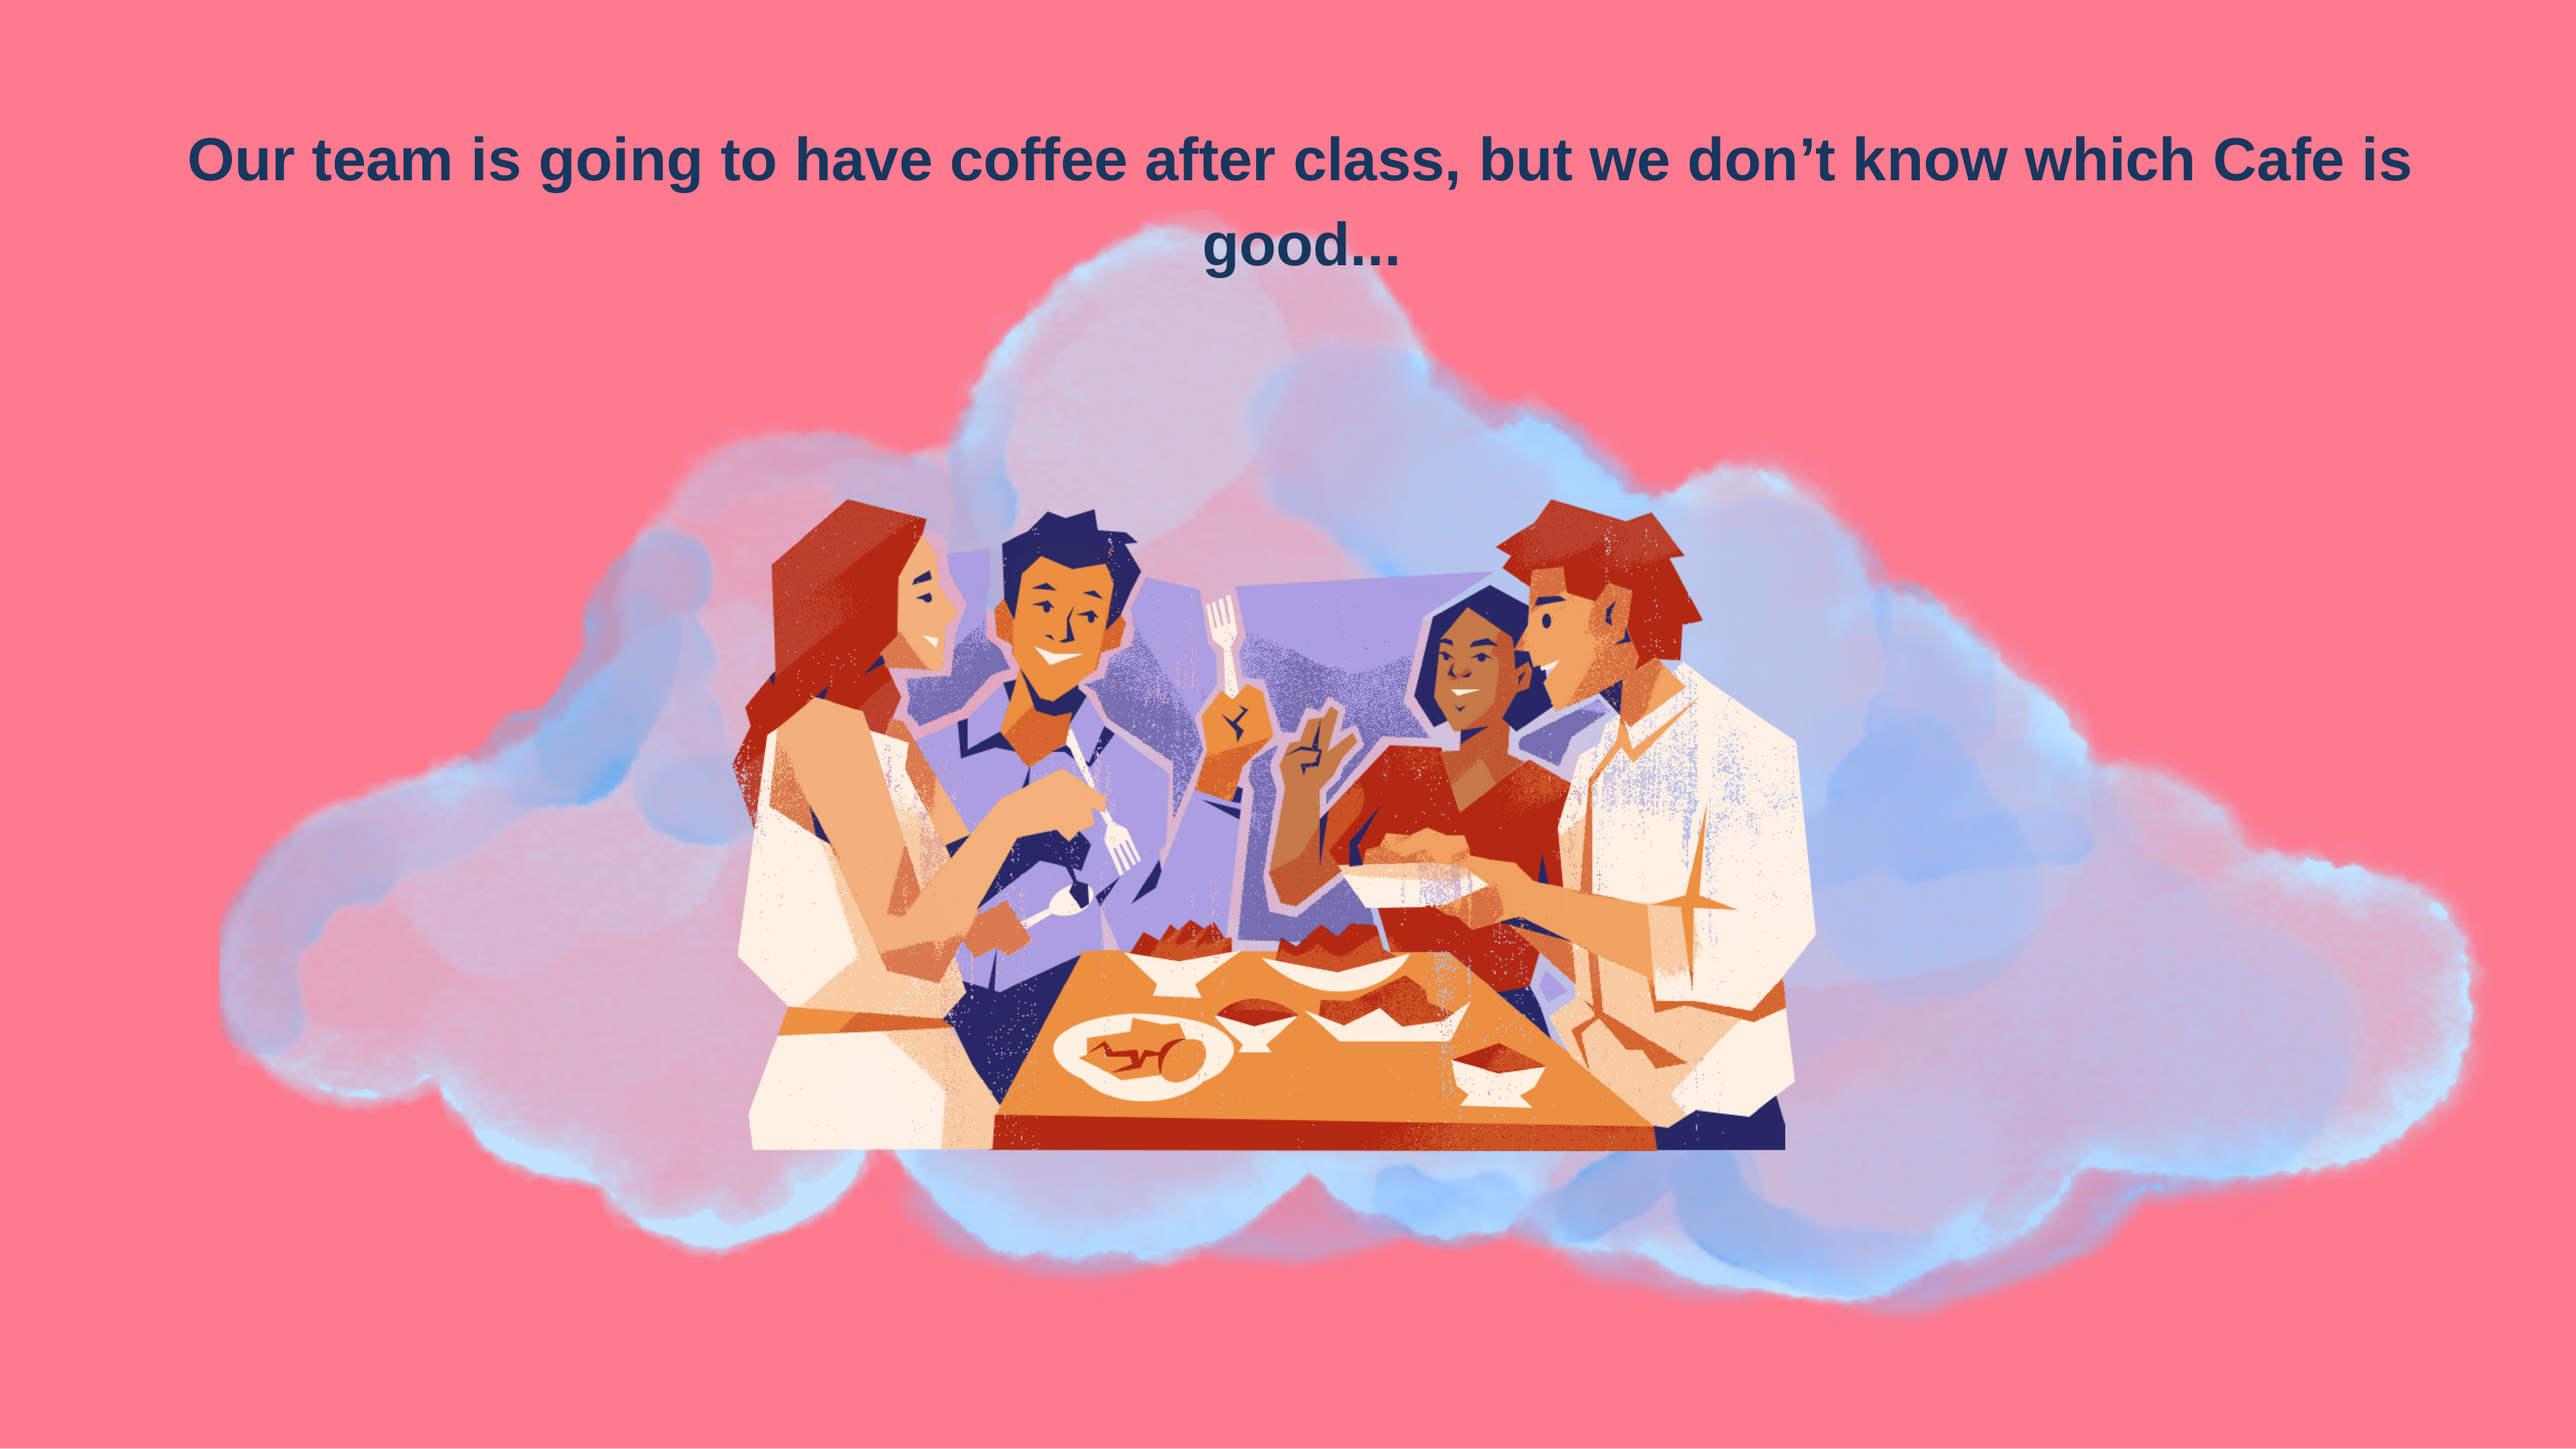

Our team is going to have coffee after class, but we don’t know which Cafe is good...